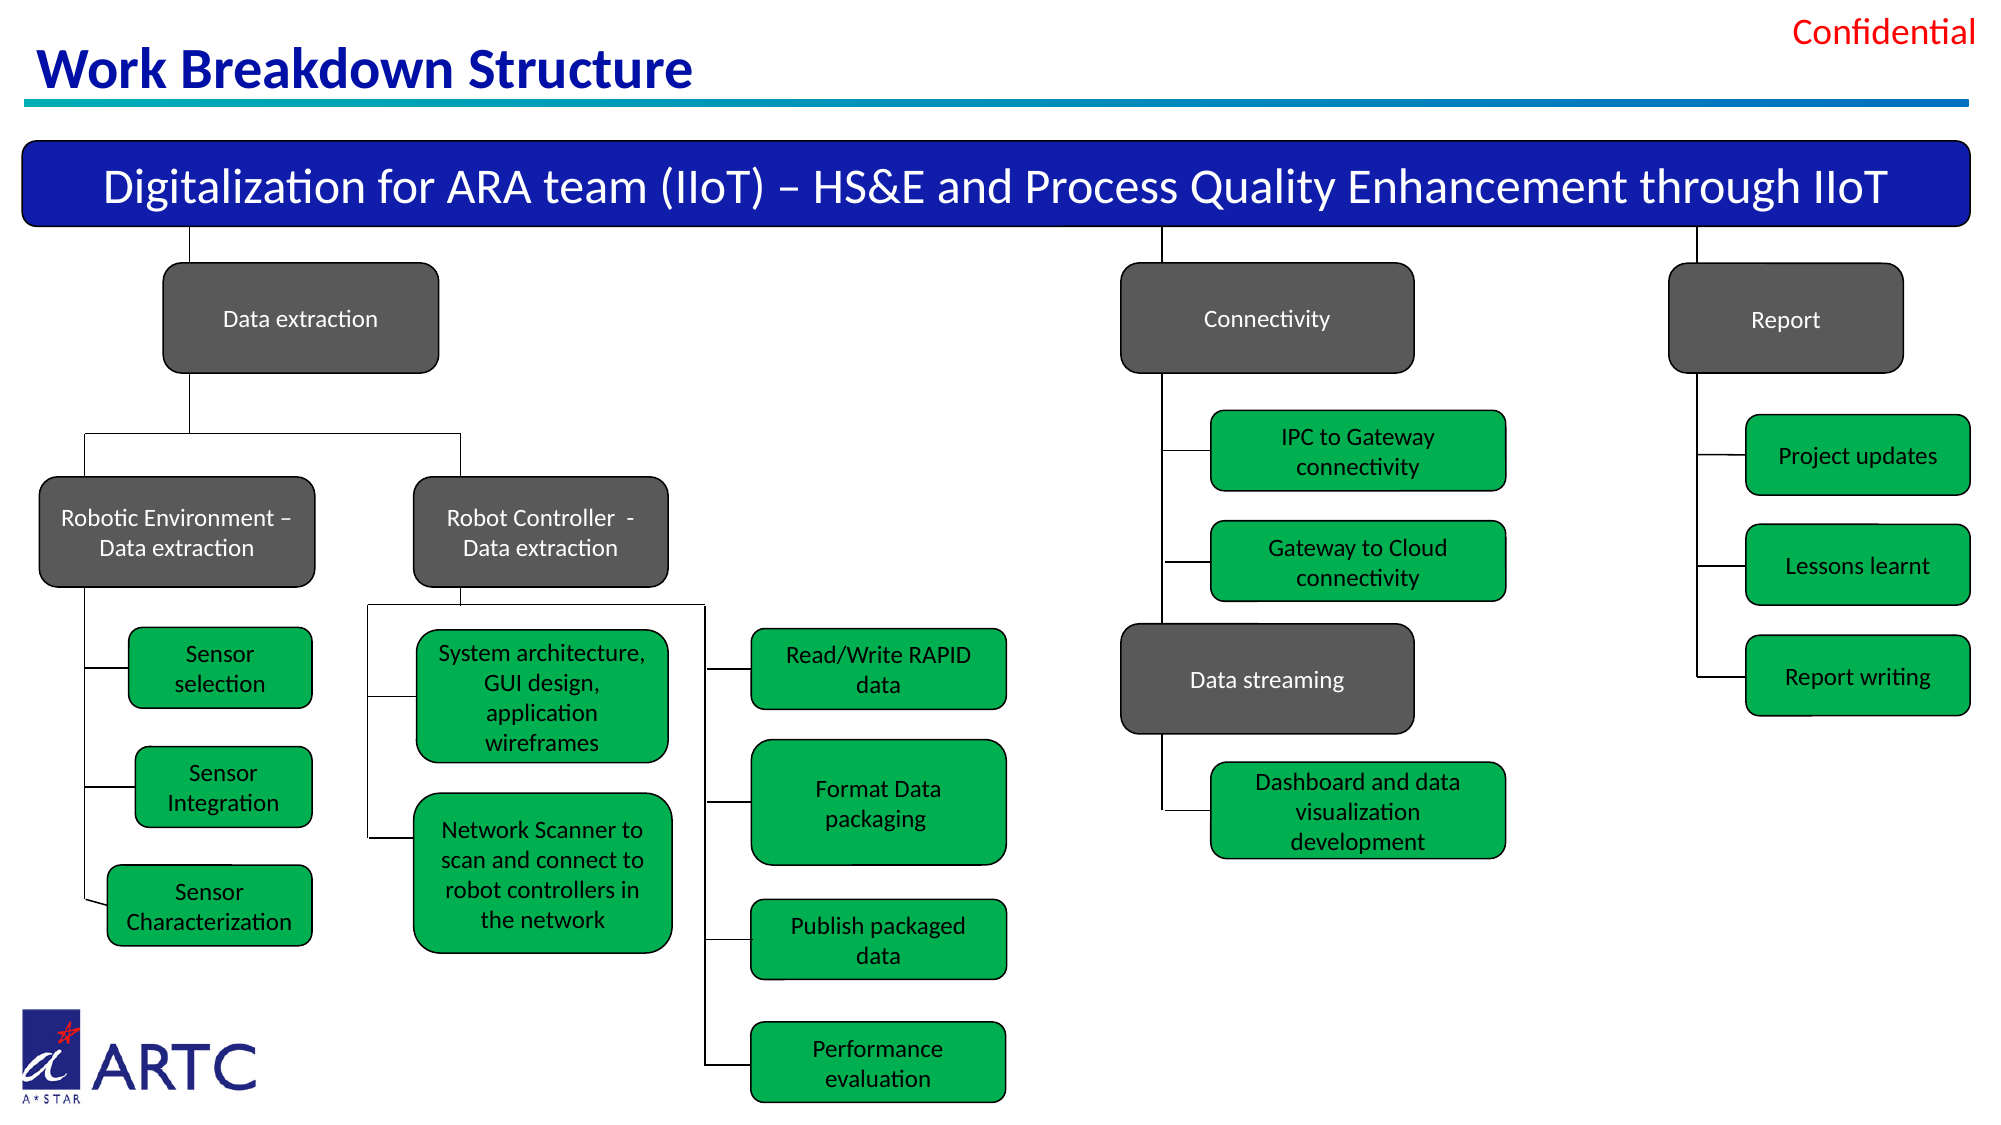

# Work Breakdown Structure
Digitalization for ARA team (IIoT) – HS&E and Process Quality Enhancement through IIoT
Data extraction
Connectivity
Report
IPC to Gateway connectivity
Project updates
Robotic Environment – Data extraction
Robot Controller  -Data extraction
Gateway to Cloud connectivity
Lessons learnt
Data streaming
Sensor selection
Read/Write RAPID data
System architecture, GUI design, application wireframes
Report writing
Format Data packaging
Sensor Integration
Dashboard and data visualization development
Network Scanner to scan and connect to robot controllers in the network
Sensor Characterization
Publish packaged data
Performance evaluation